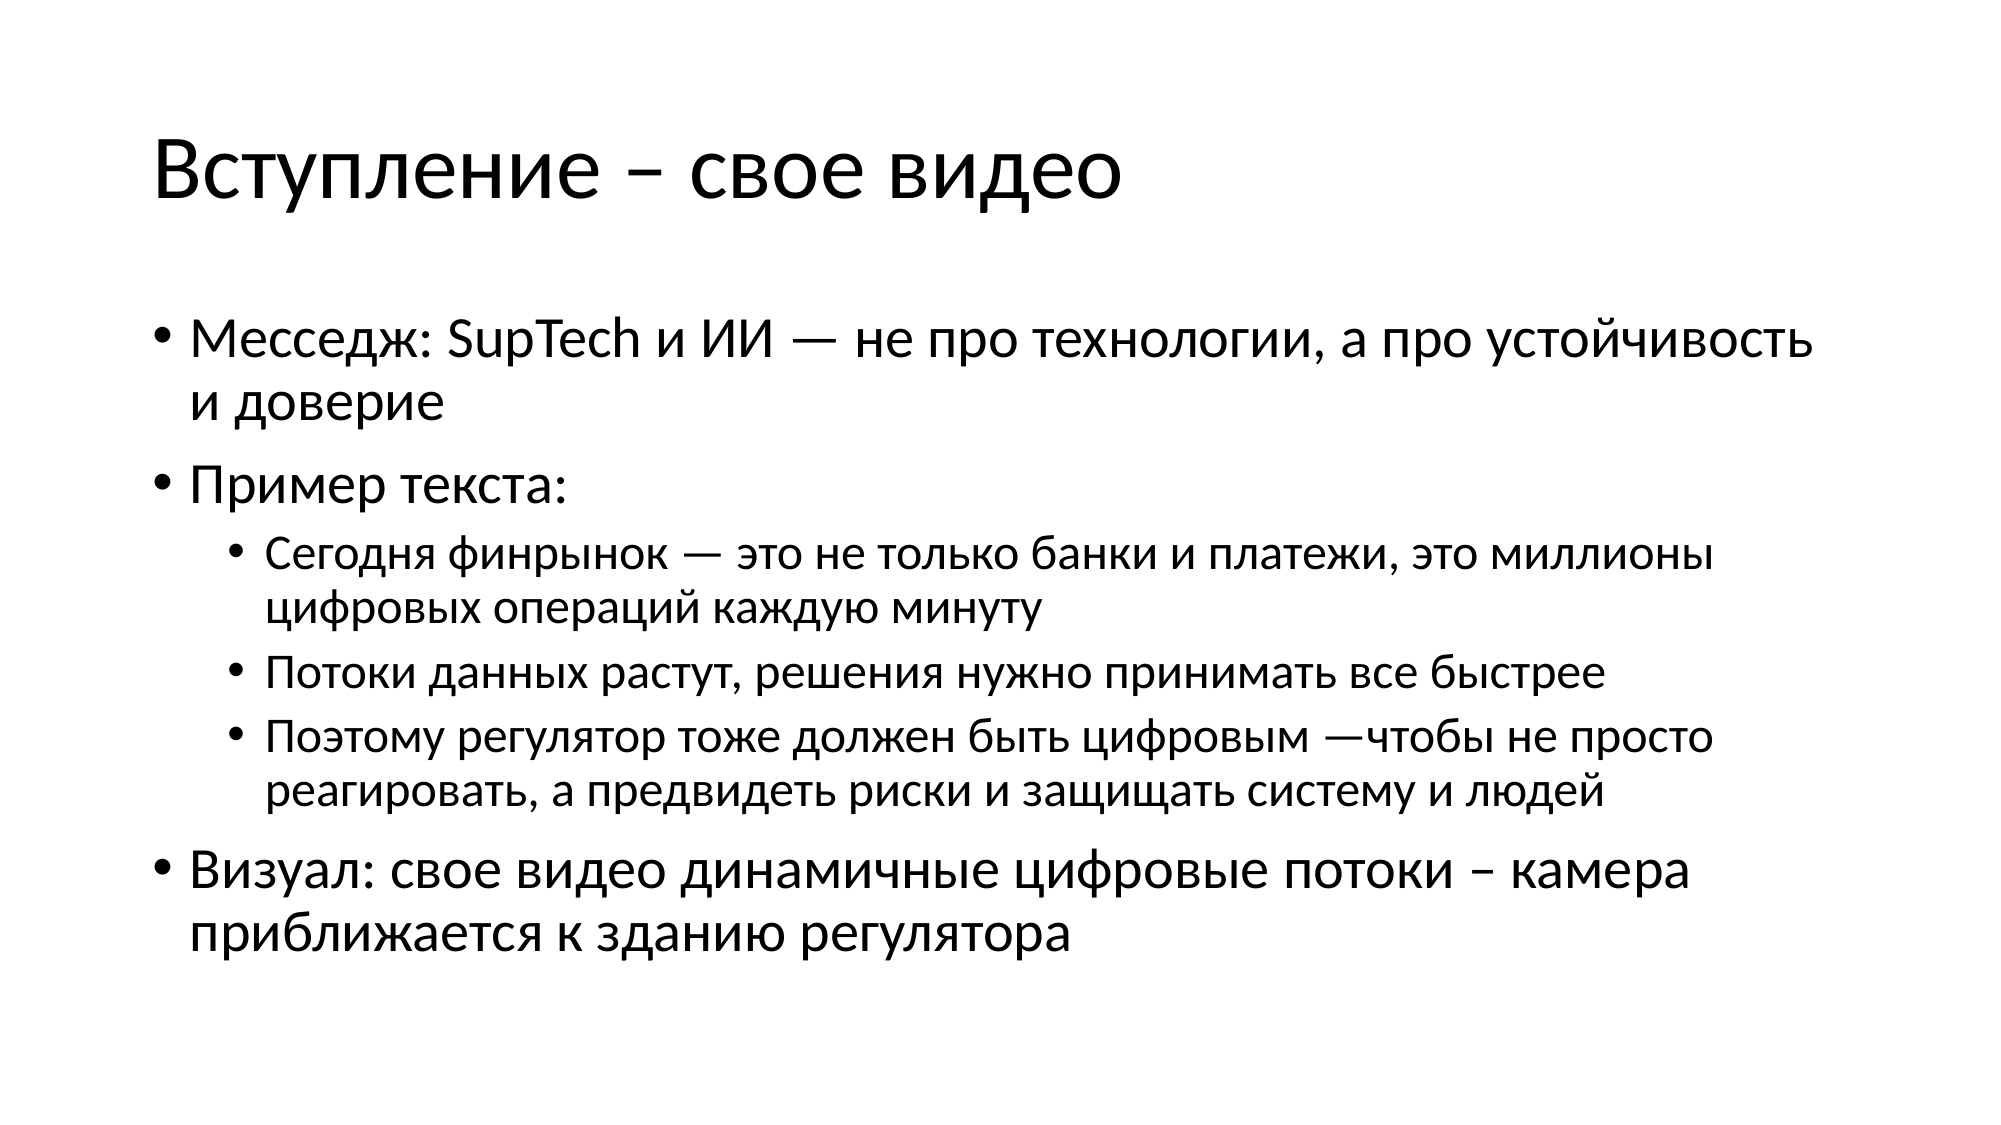

# Вступление – свое видео
Месседж: SupTech и ИИ — не про технологии, а про устойчивость и доверие
Пример текста:
Сегодня финрынок — это не только банки и платежи, это миллионы цифровых операций каждую минуту
Потоки данных растут, решения нужно принимать все быстрее
Поэтому регулятор тоже должен быть цифровым —чтобы не просто реагировать, а предвидеть риски и защищать систему и людей
Визуал: свое видео динамичные цифровые потоки – камера приближается к зданию регулятора